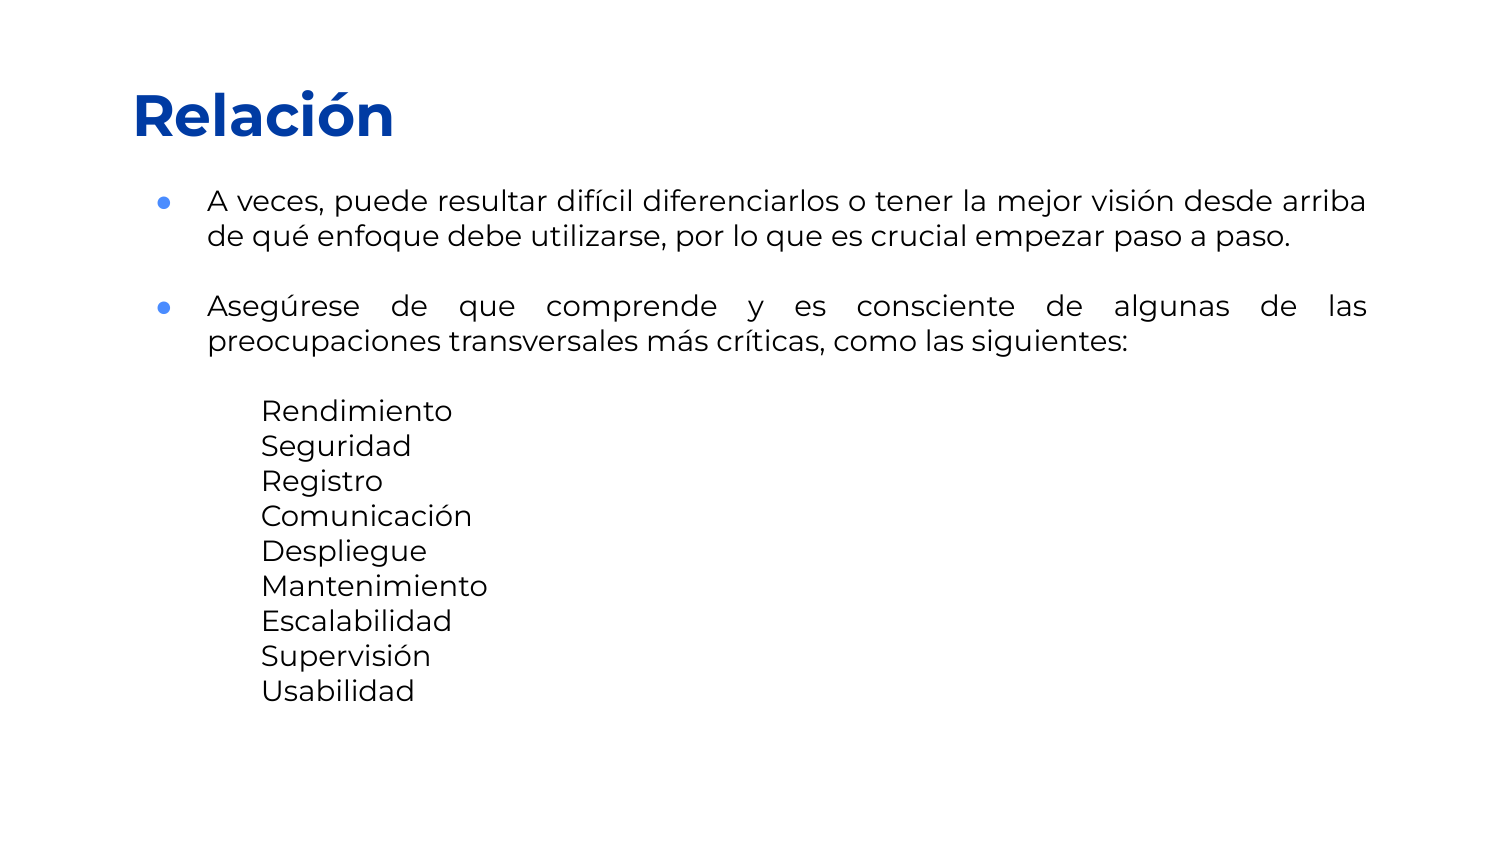

# Relación
A veces, puede resultar difícil diferenciarlos o tener la mejor visión desde arriba de qué enfoque debe utilizarse, por lo que es crucial empezar paso a paso.

Asegúrese de que comprende y es consciente de algunas de las preocupaciones transversales más críticas, como las siguientes:

Rendimiento
Seguridad
Registro
Comunicación
Despliegue
Mantenimiento
Escalabilidad
Supervisión
Usabilidad